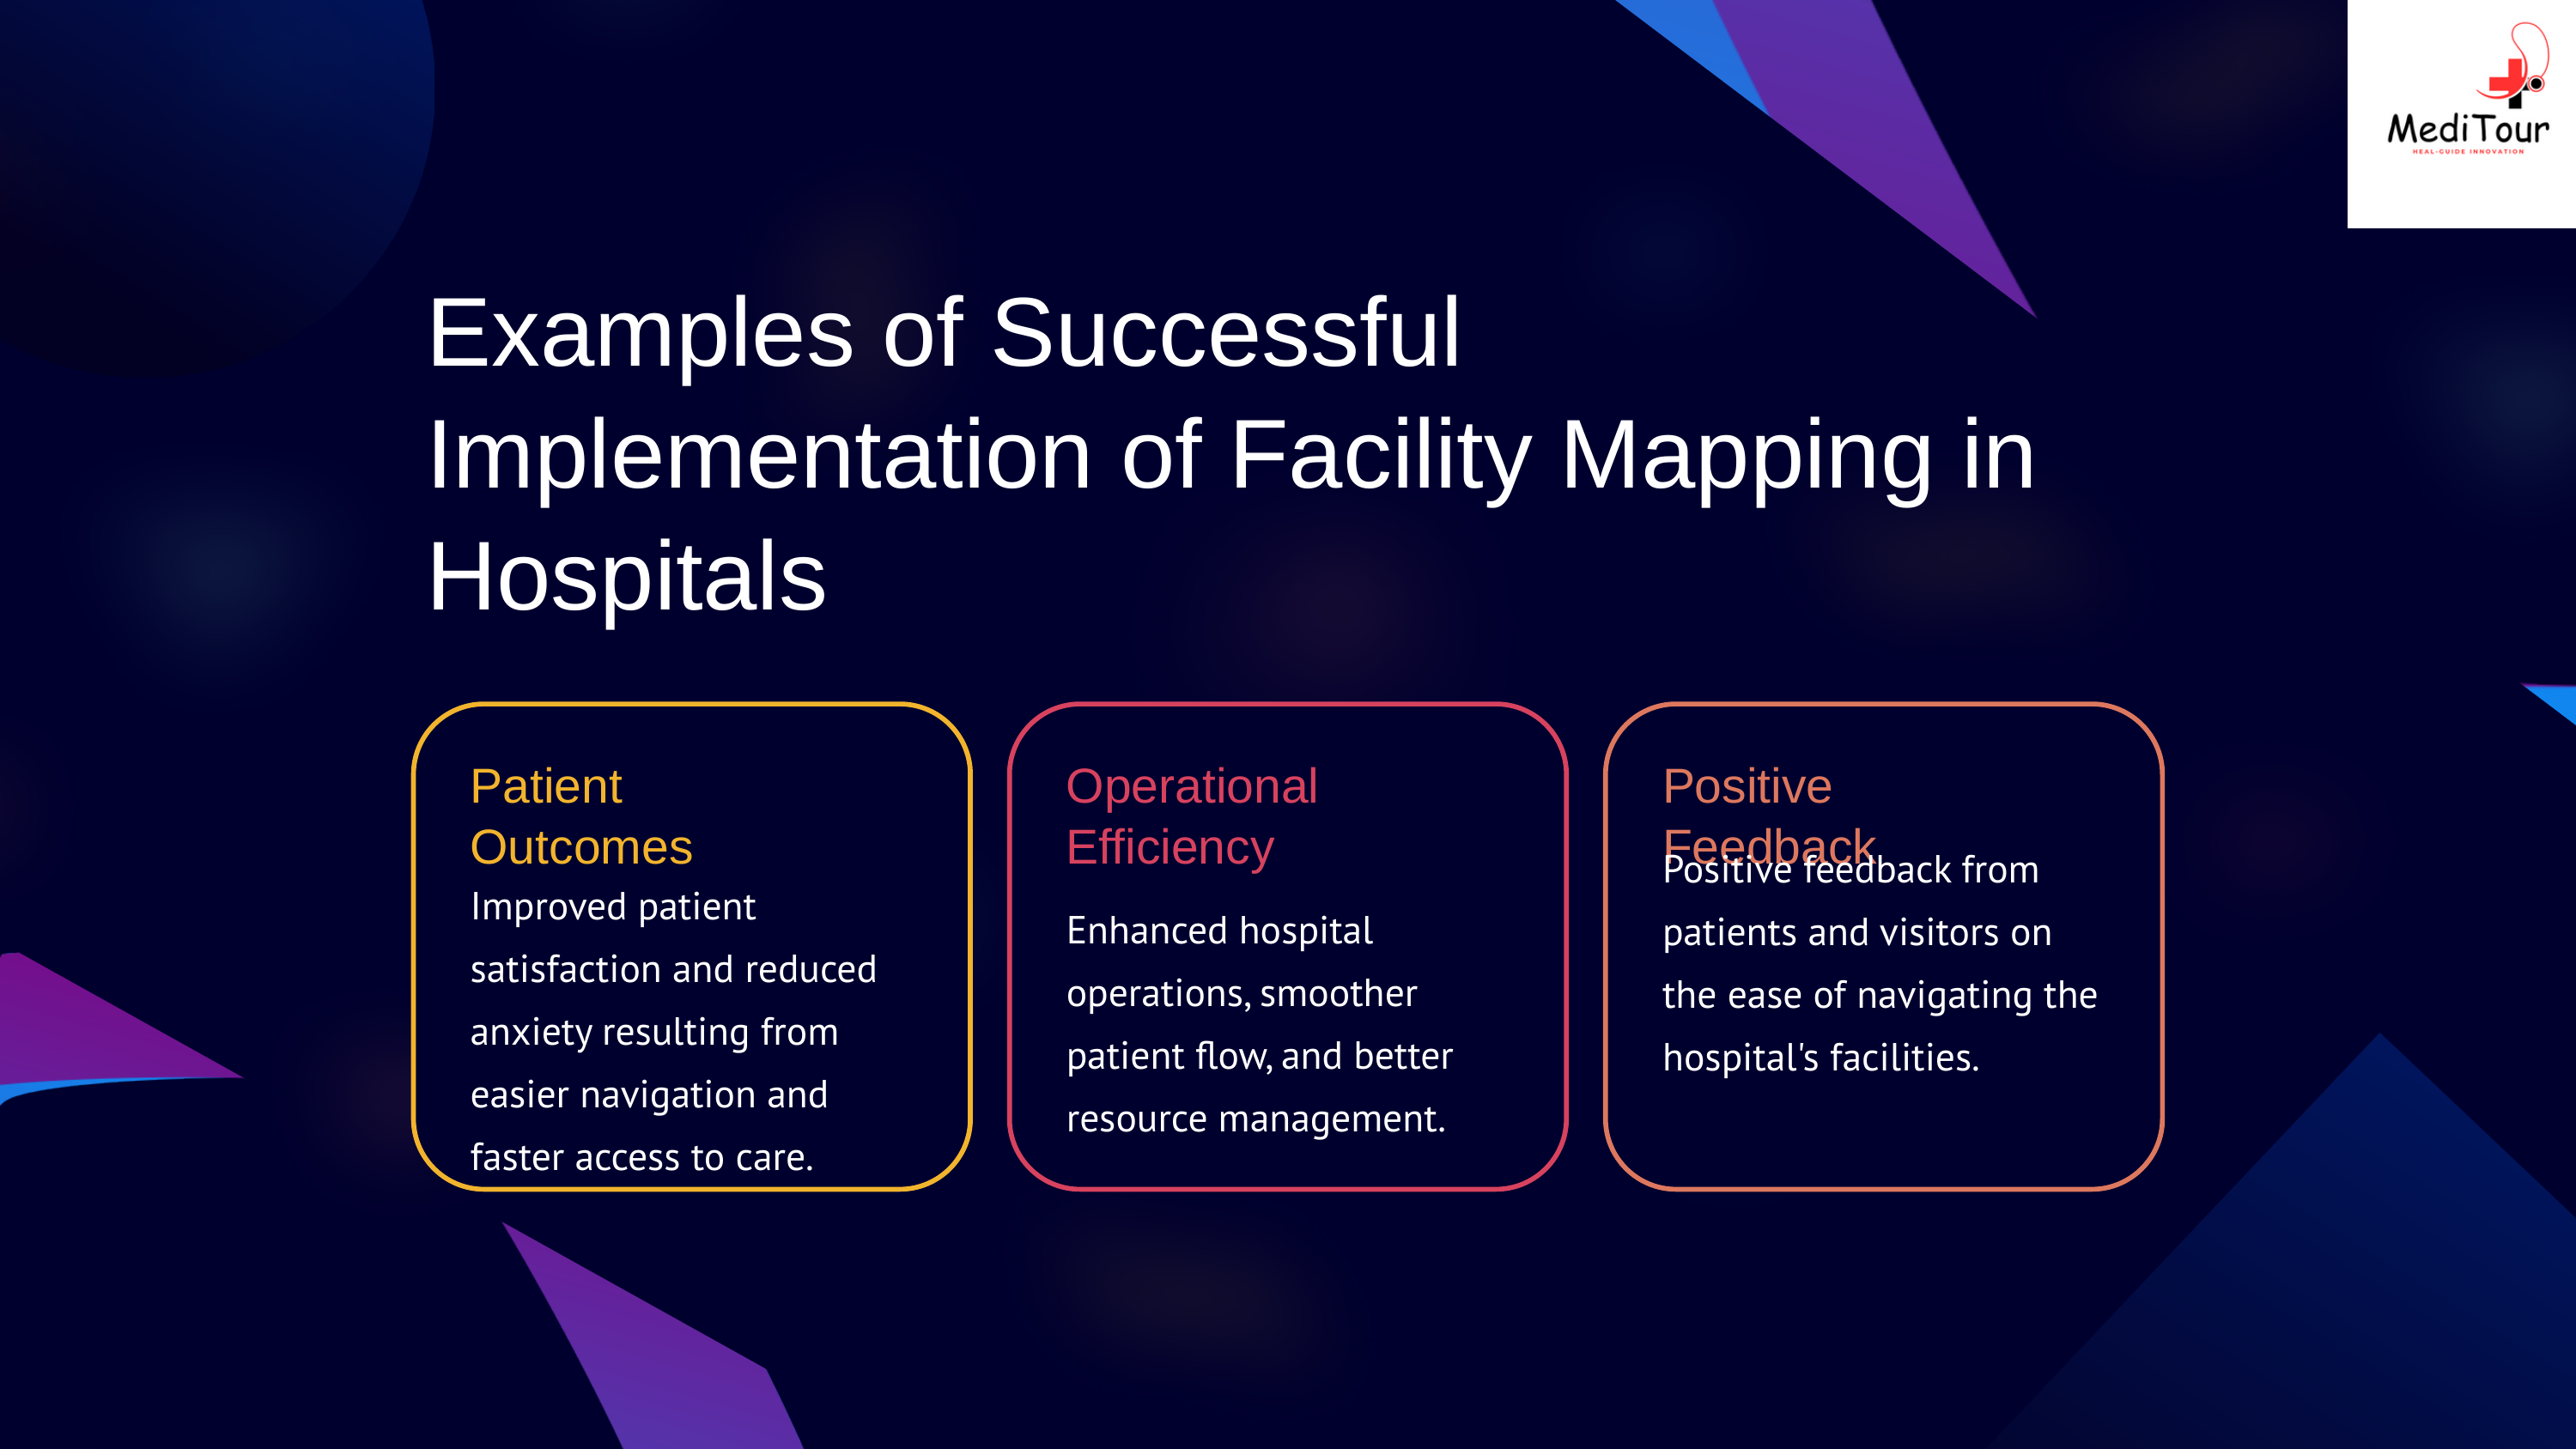

Examples of Successful Implementation of Facility Mapping in Hospitals

Patient Outcomes
Operational Efficiency
Positive Feedback

Improved patient satisfaction and reduced anxiety resulting from easier navigation and faster access to care.
Positive feedback from patients and visitors on the ease of navigating the hospital's facilities.
Enhanced hospital operations, smoother patient flow, and better resource management.